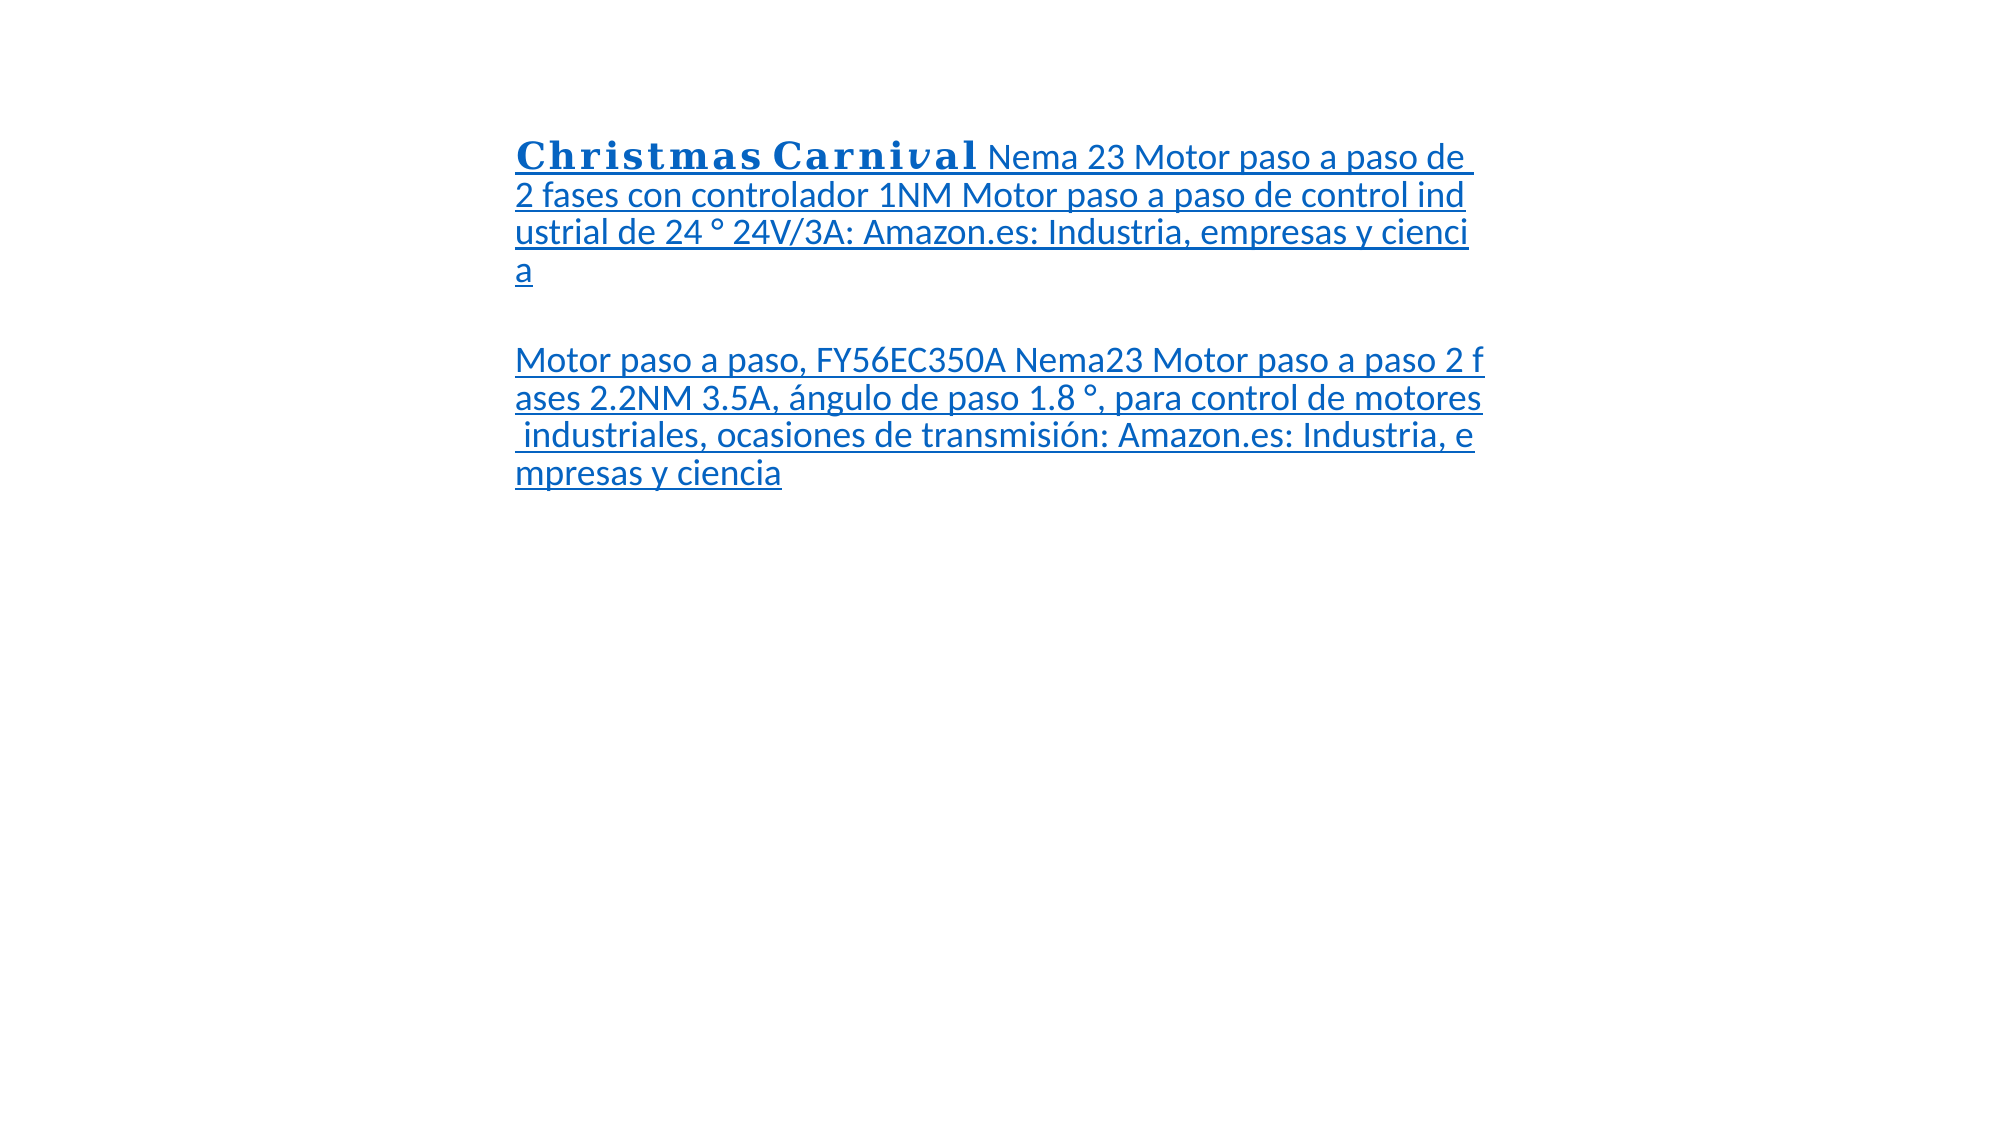

𝐂𝐡𝐫𝐢𝐬𝐭𝐦𝐚𝐬 𝐂𝐚𝐫𝐧𝐢𝒗𝐚𝐥 Nema 23 Motor paso a paso de 2 fases con controlador 1NM Motor paso a paso de control industrial de 24 ° 24V/3A: Amazon.es: Industria, empresas y ciencia
Motor paso a paso, FY56EC350A Nema23 Motor paso a paso 2 fases 2.2NM 3.5A, ángulo de paso 1.8 °, para control de motores industriales, ocasiones de transmisión: Amazon.es: Industria, empresas y ciencia